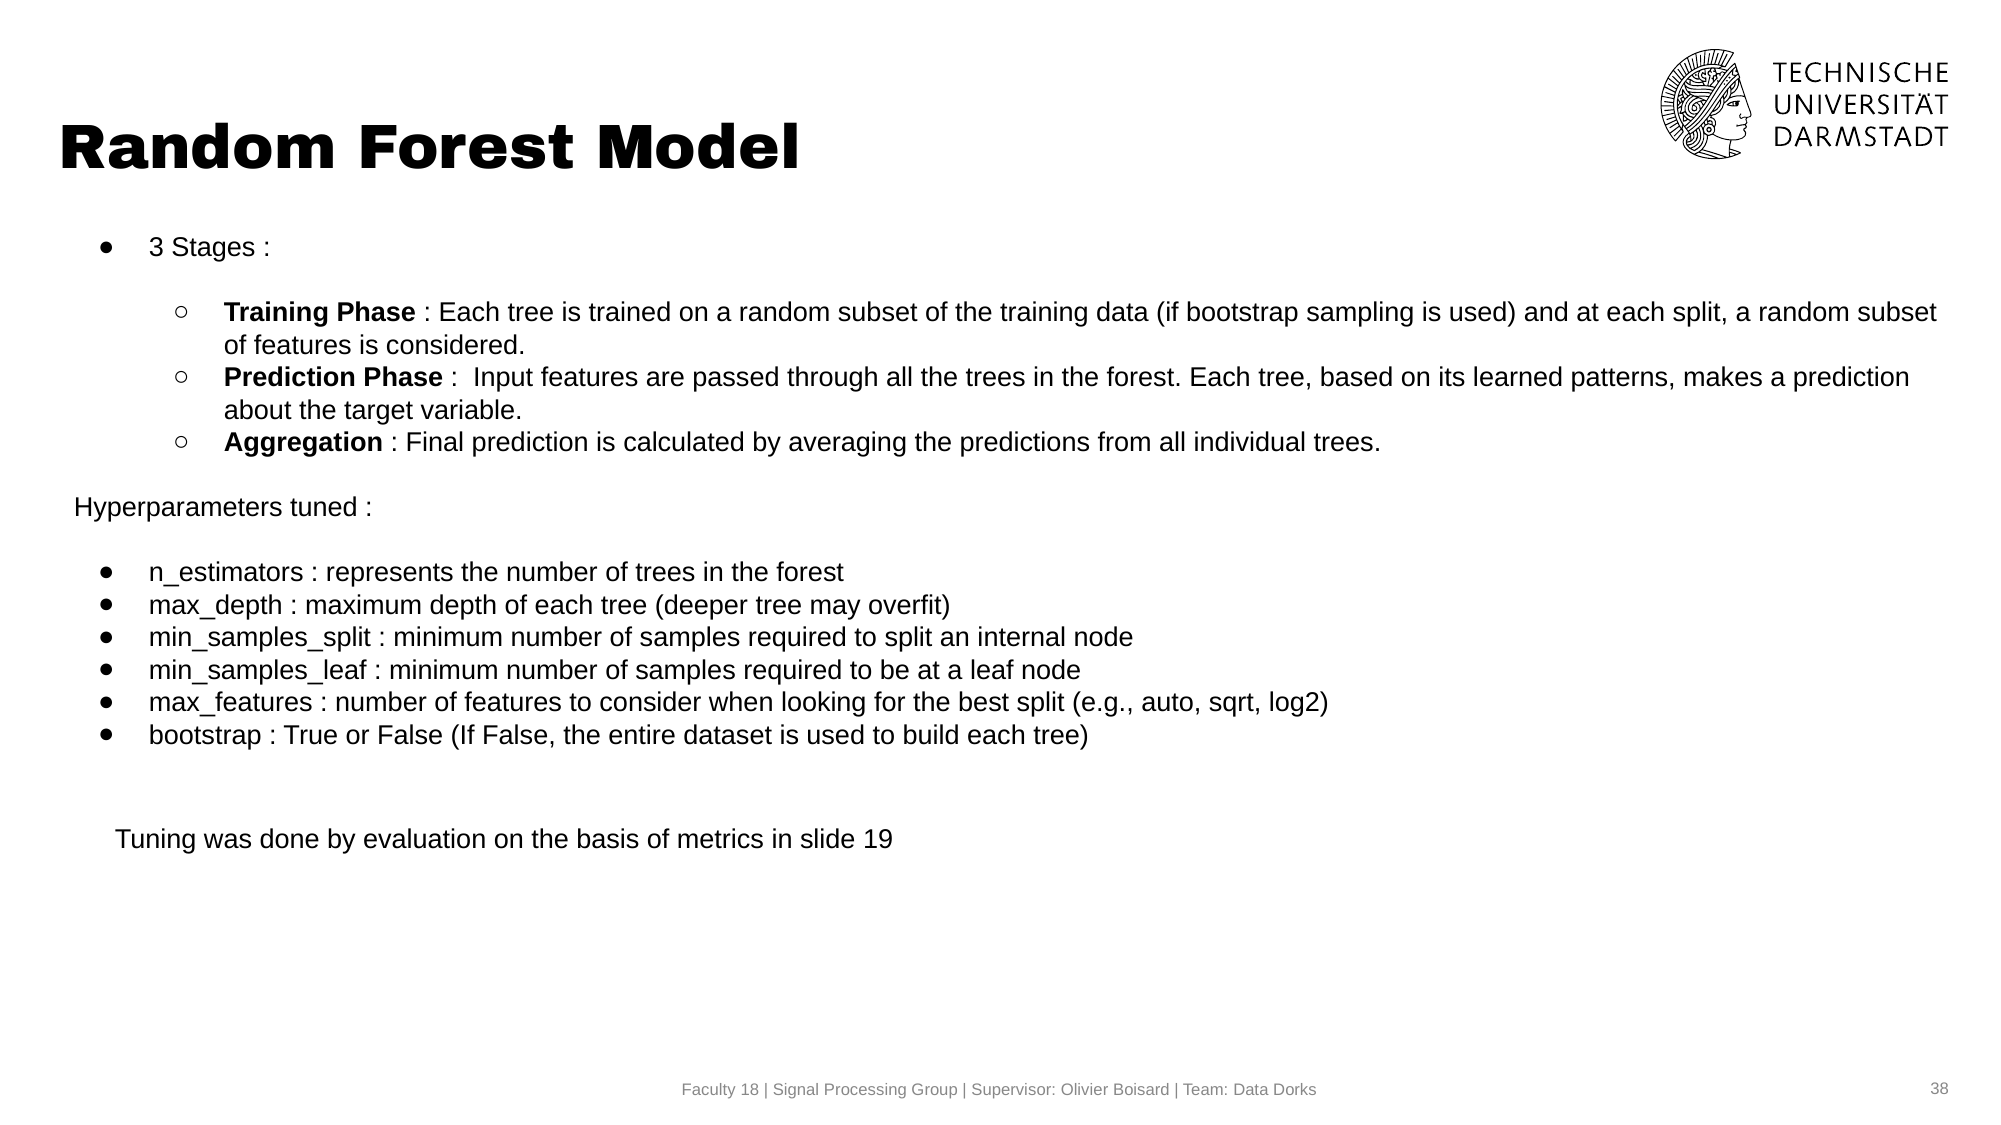

Random Forest Model

3 Stages :

Training Phase : Each tree is trained on a random subset of the training data (if bootstrap sampling is used) and at each split, a random subset of features is considered.
Prediction Phase :  Input features are passed through all the trees in the forest. Each tree, based on its learned patterns, makes a prediction about the target variable.
Aggregation : Final prediction is calculated by averaging the predictions from all individual trees.

Hyperparameters tuned :

n_estimators : represents the number of trees in the forest
max_depth : maximum depth of each tree (deeper tree may overfit)
min_samples_split : minimum number of samples required to split an internal node
min_samples_leaf : minimum number of samples required to be at a leaf node
max_features : number of features to consider when looking for the best split (e.g., auto, sqrt, log2)
bootstrap : True or False (If False, the entire dataset is used to build each tree)

Tuning was done by evaluation on the basis of metrics in slide 19

38